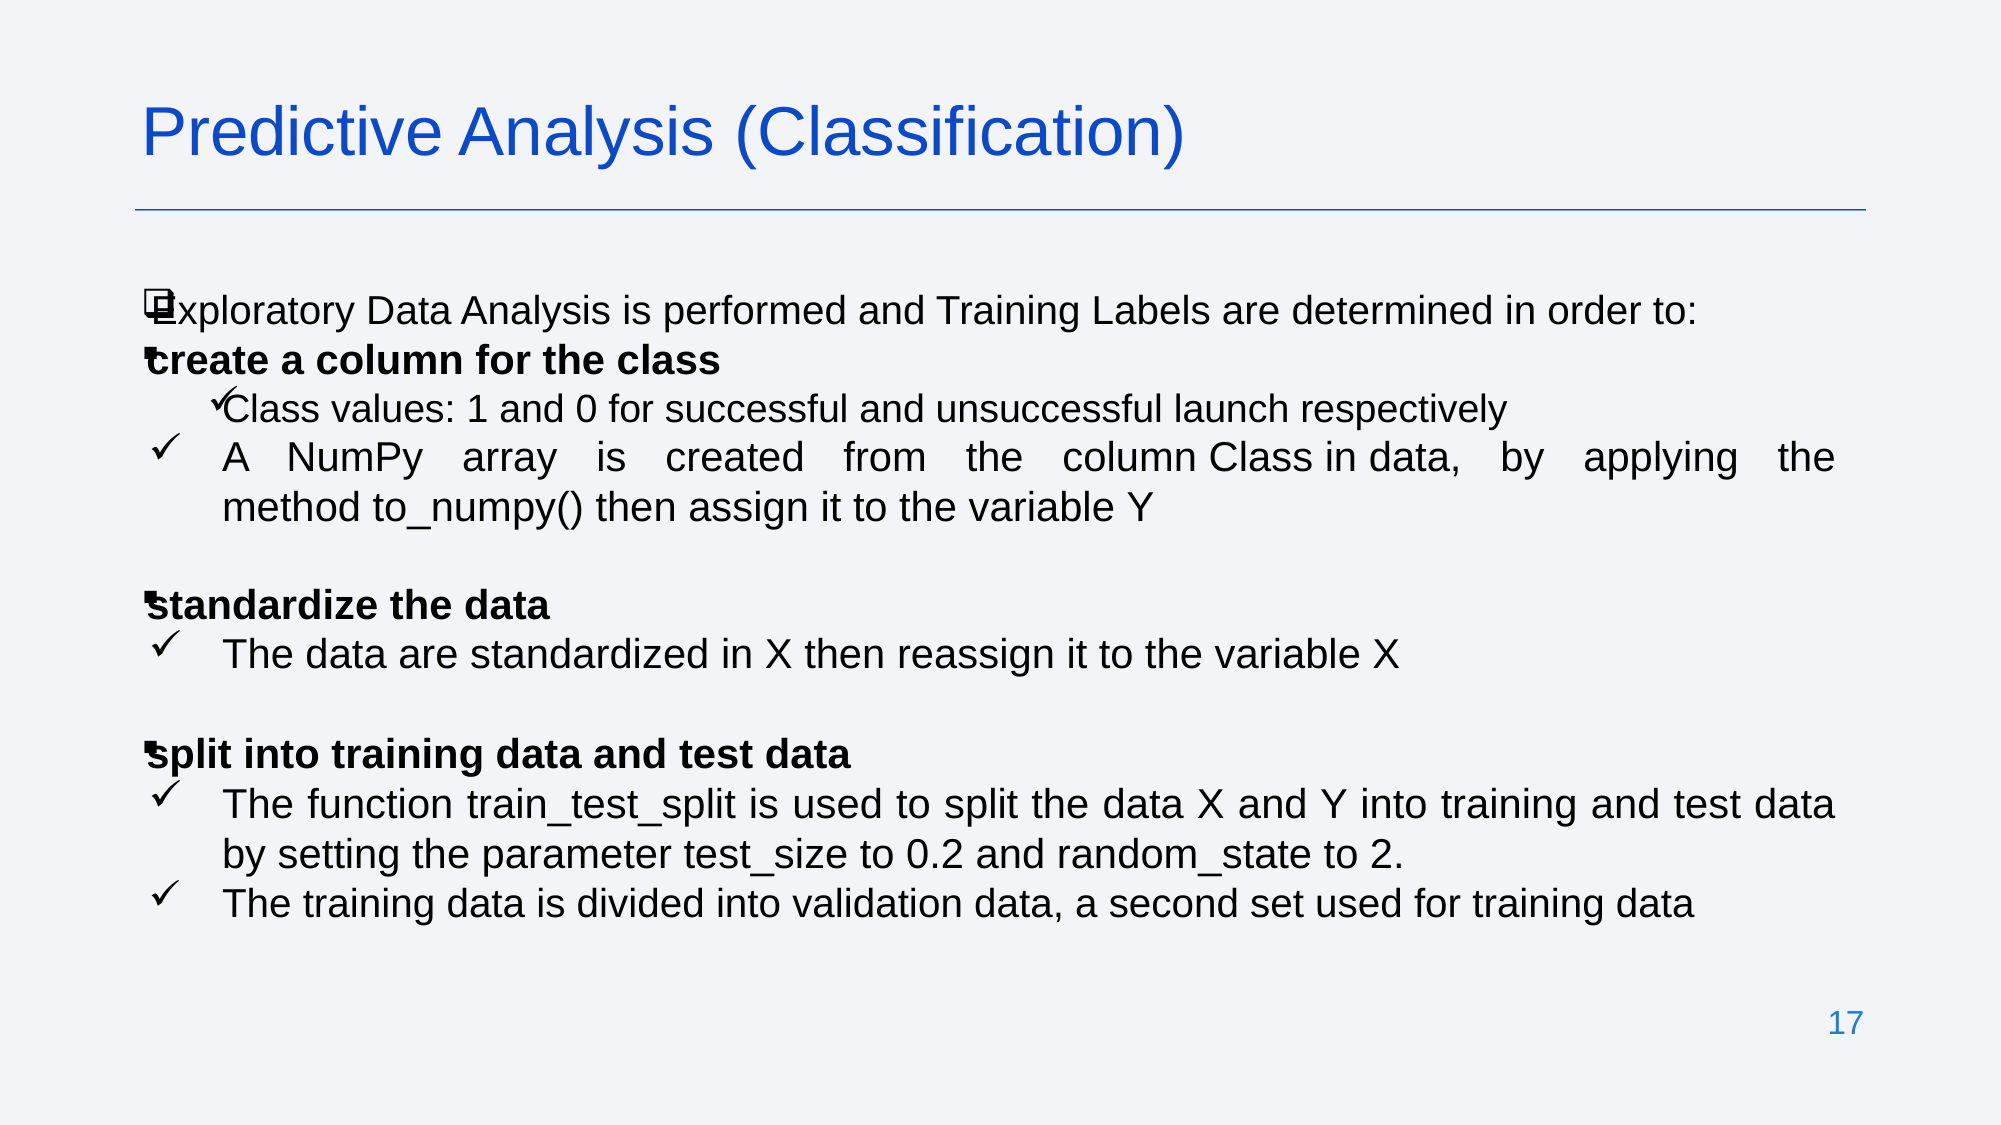

Predictive Analysis (Classification)
Exploratory Data Analysis is performed and Training Labels are determined in order to:
create a column for the class
Class values: 1 and 0 for successful and unsuccessful launch respectively
A NumPy array is created from the column Class in data, by applying the method to_numpy() then assign it to the variable Y

standardize the data
The data are standardized in X then reassign it to the variable X

split into training data and test data
The function train_test_split is used to split the data X and Y into training and test data by setting the parameter test_size to 0.2 and random_state to 2.
The training data is divided into validation data, a second set used for training data

17